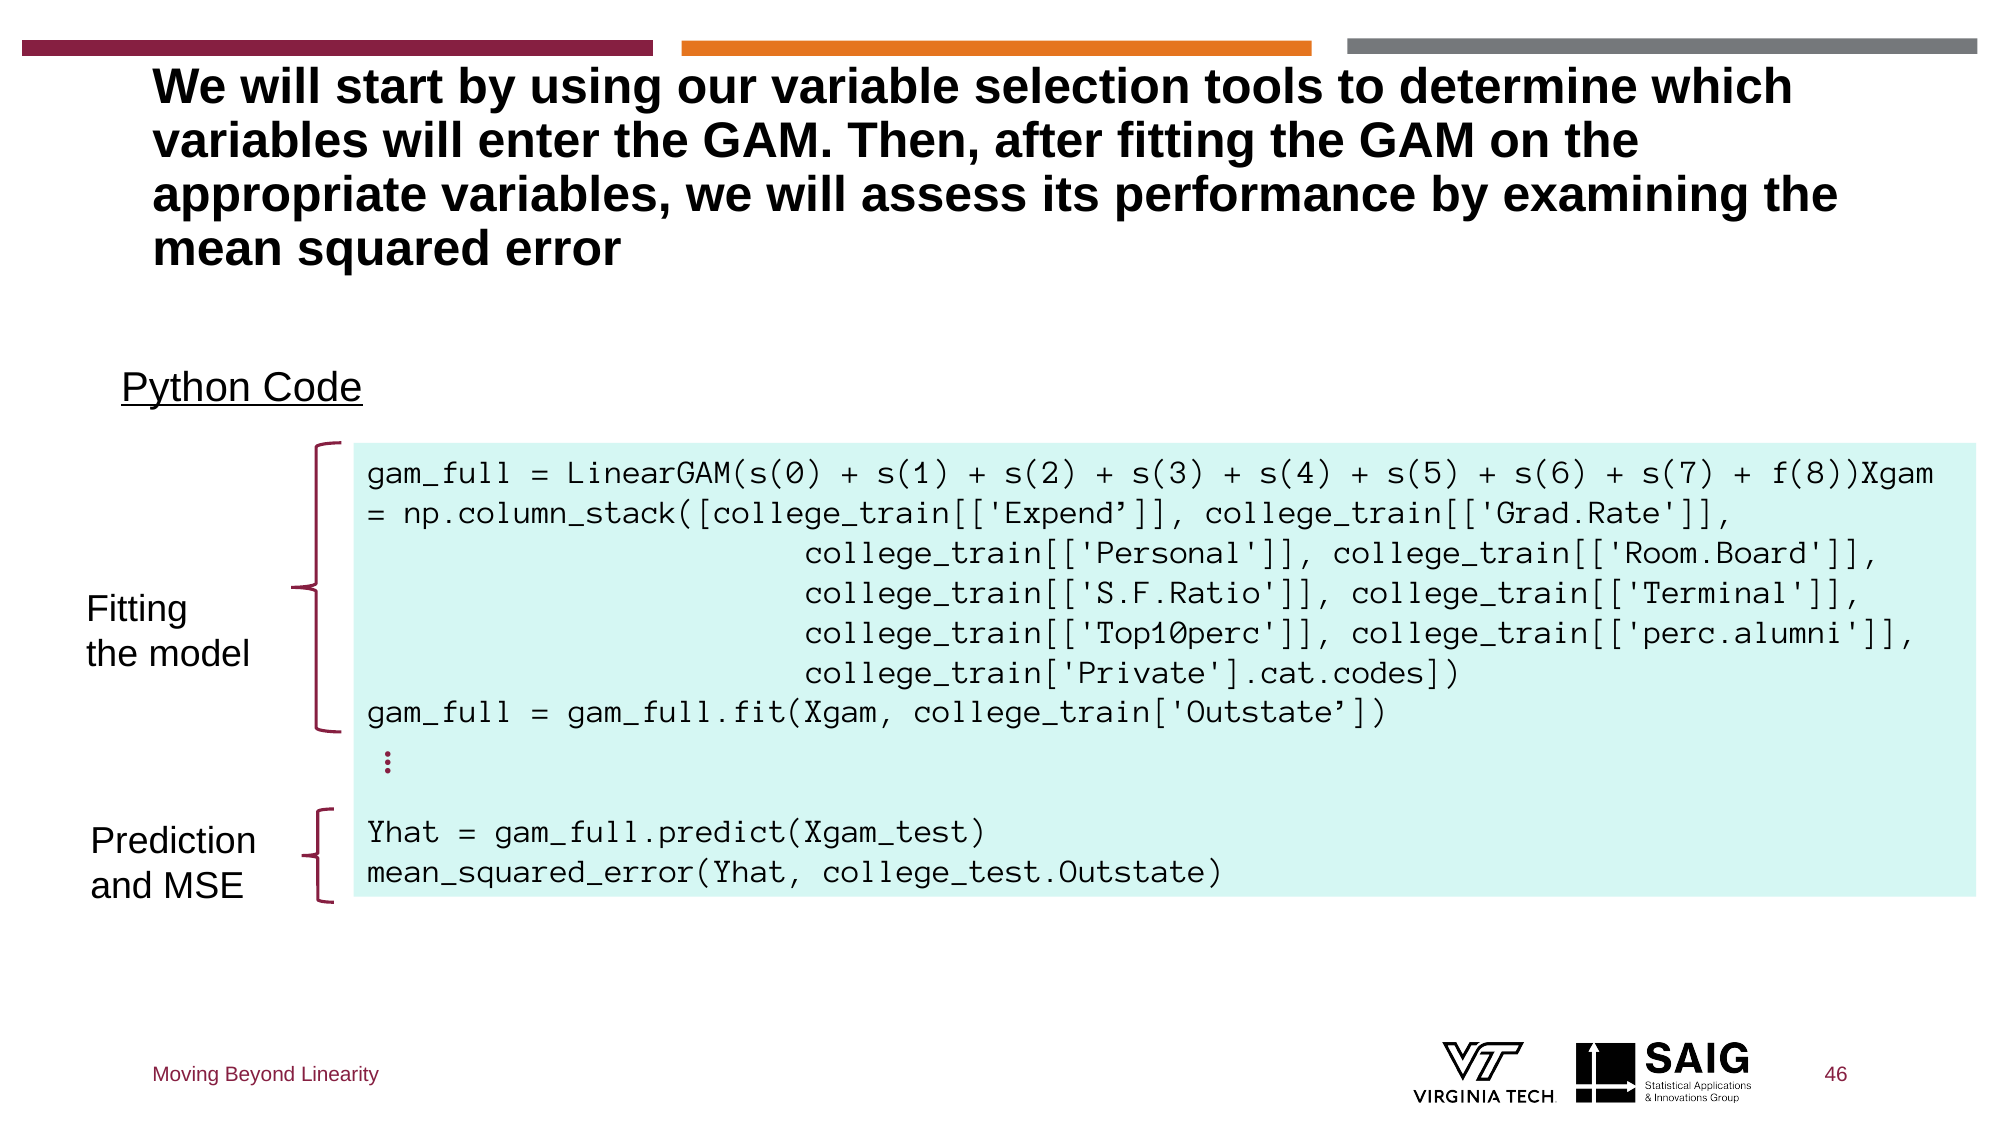

# We will start by using our variable selection tools to determine which variables will enter the GAM. Then, after fitting the GAM on the appropriate variables, we will assess its performance by examining the mean squared error
Python Code
gam_full = LinearGAM(s(0) + s(1) + s(2) + s(3) + s(4) + s(5) + s(6) + s(7) + f(8))Xgam = np.column_stack([college_train[['Expend’]], college_train[['Grad.Rate']],
                        college_train[['Personal']], college_train[['Room.Board']],
                        college_train[['S.F.Ratio']], college_train[['Terminal']],
                        college_train[['Top10perc']], college_train[['perc.alumni']],
                        college_train['Private'].cat.codes])
gam_full = gam_full.fit(Xgam, college_train['Outstate’])

Yhat = gam_full.predict(Xgam_test)
mean_squared_error(Yhat, college_test.Outstate)

Fitting
the model
…
Prediction and MSE

Moving Beyond Linearity
46